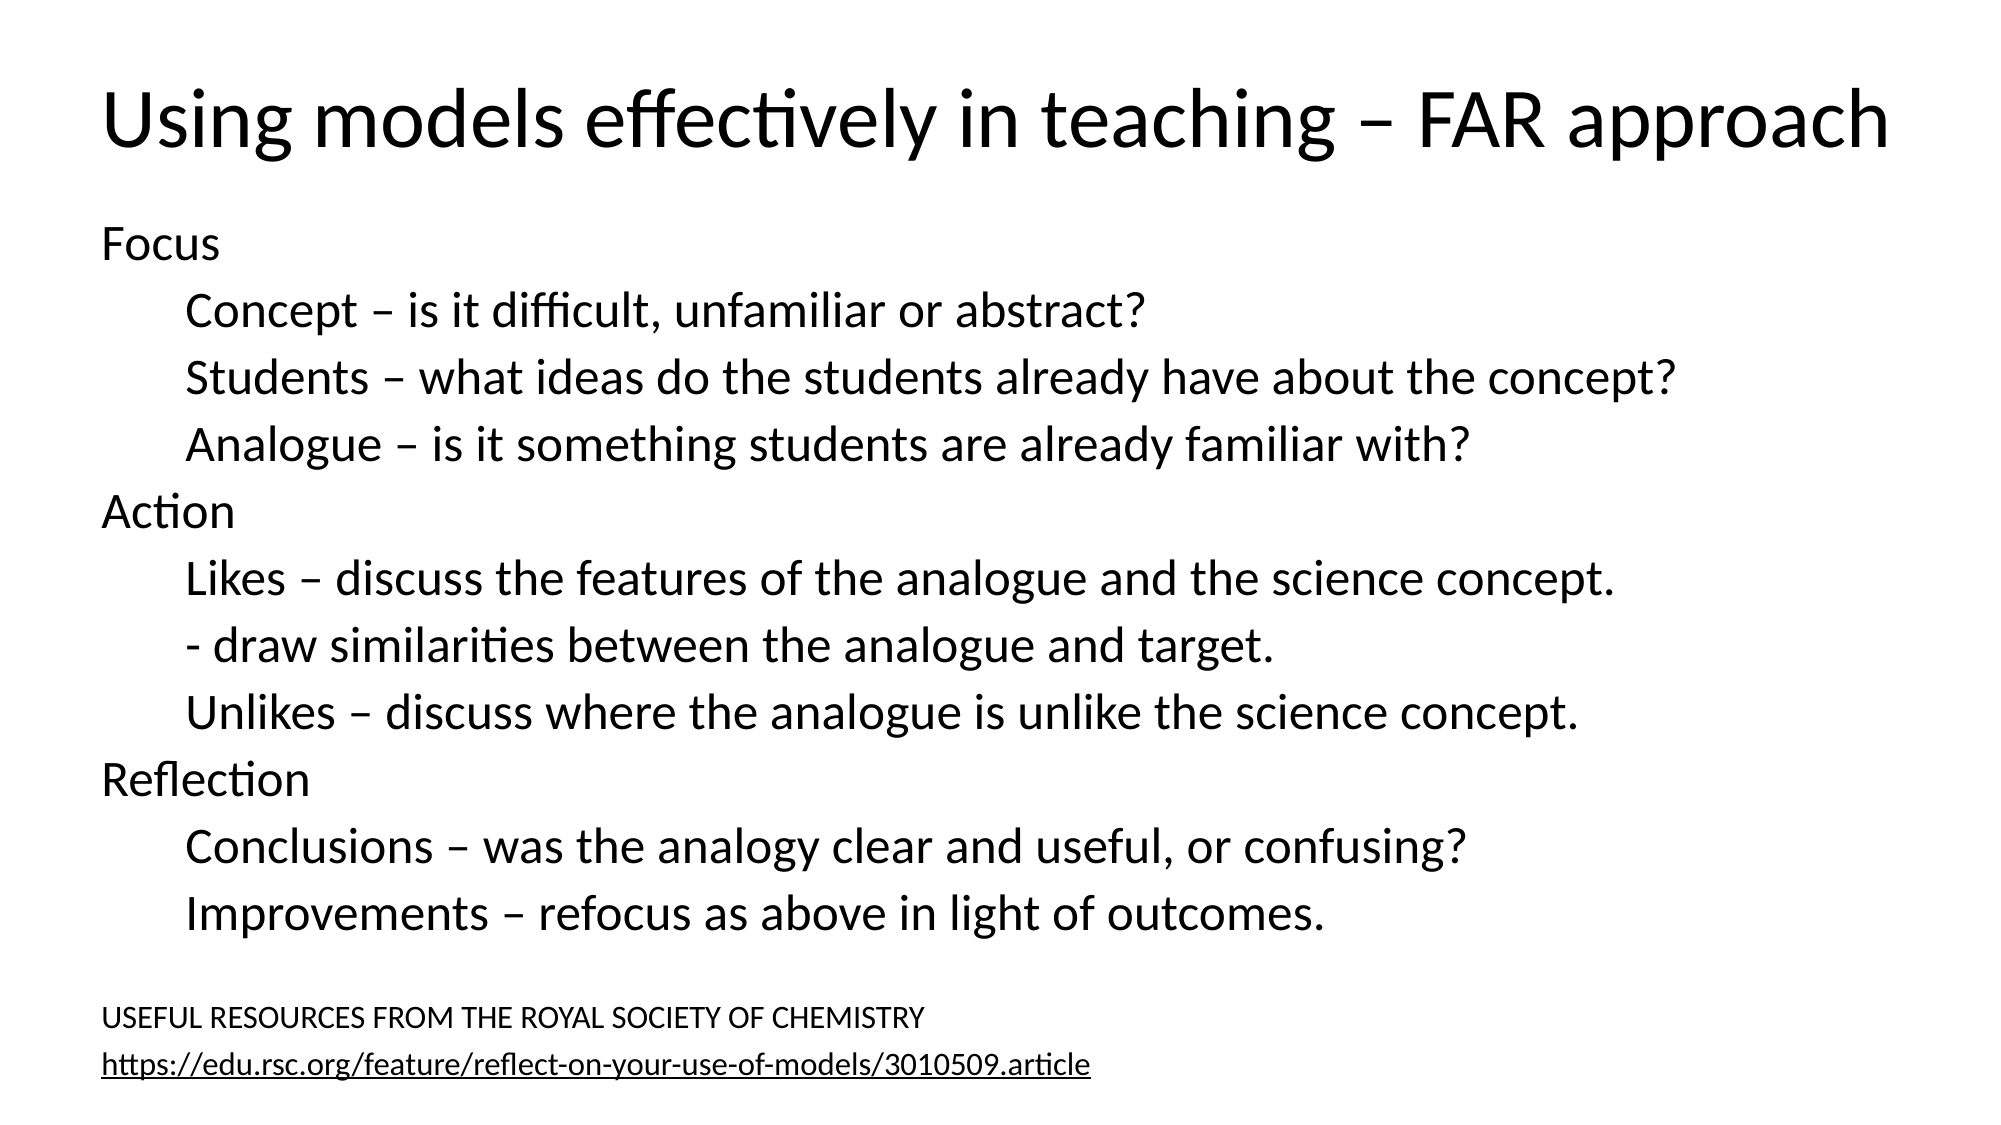

# Using models effectively in teaching – FAR approach
Focus
	Concept – is it difficult, unfamiliar or abstract?
	Students – what ideas do the students already have about the concept?
	Analogue – is it something students are already familiar with?
Action
	Likes – discuss the features of the analogue and the science concept.
		- draw similarities between the analogue and target.
	Unlikes – discuss where the analogue is unlike the science concept.
Reflection
	Conclusions – was the analogy clear and useful, or confusing?
	Improvements – refocus as above in light of outcomes.

USEFUL RESOURCES FROM THE ROYAL SOCIETY OF CHEMISTRY​
https://edu.rsc.org/feature/reflect-on-your-use-of-models/3010509.article ​